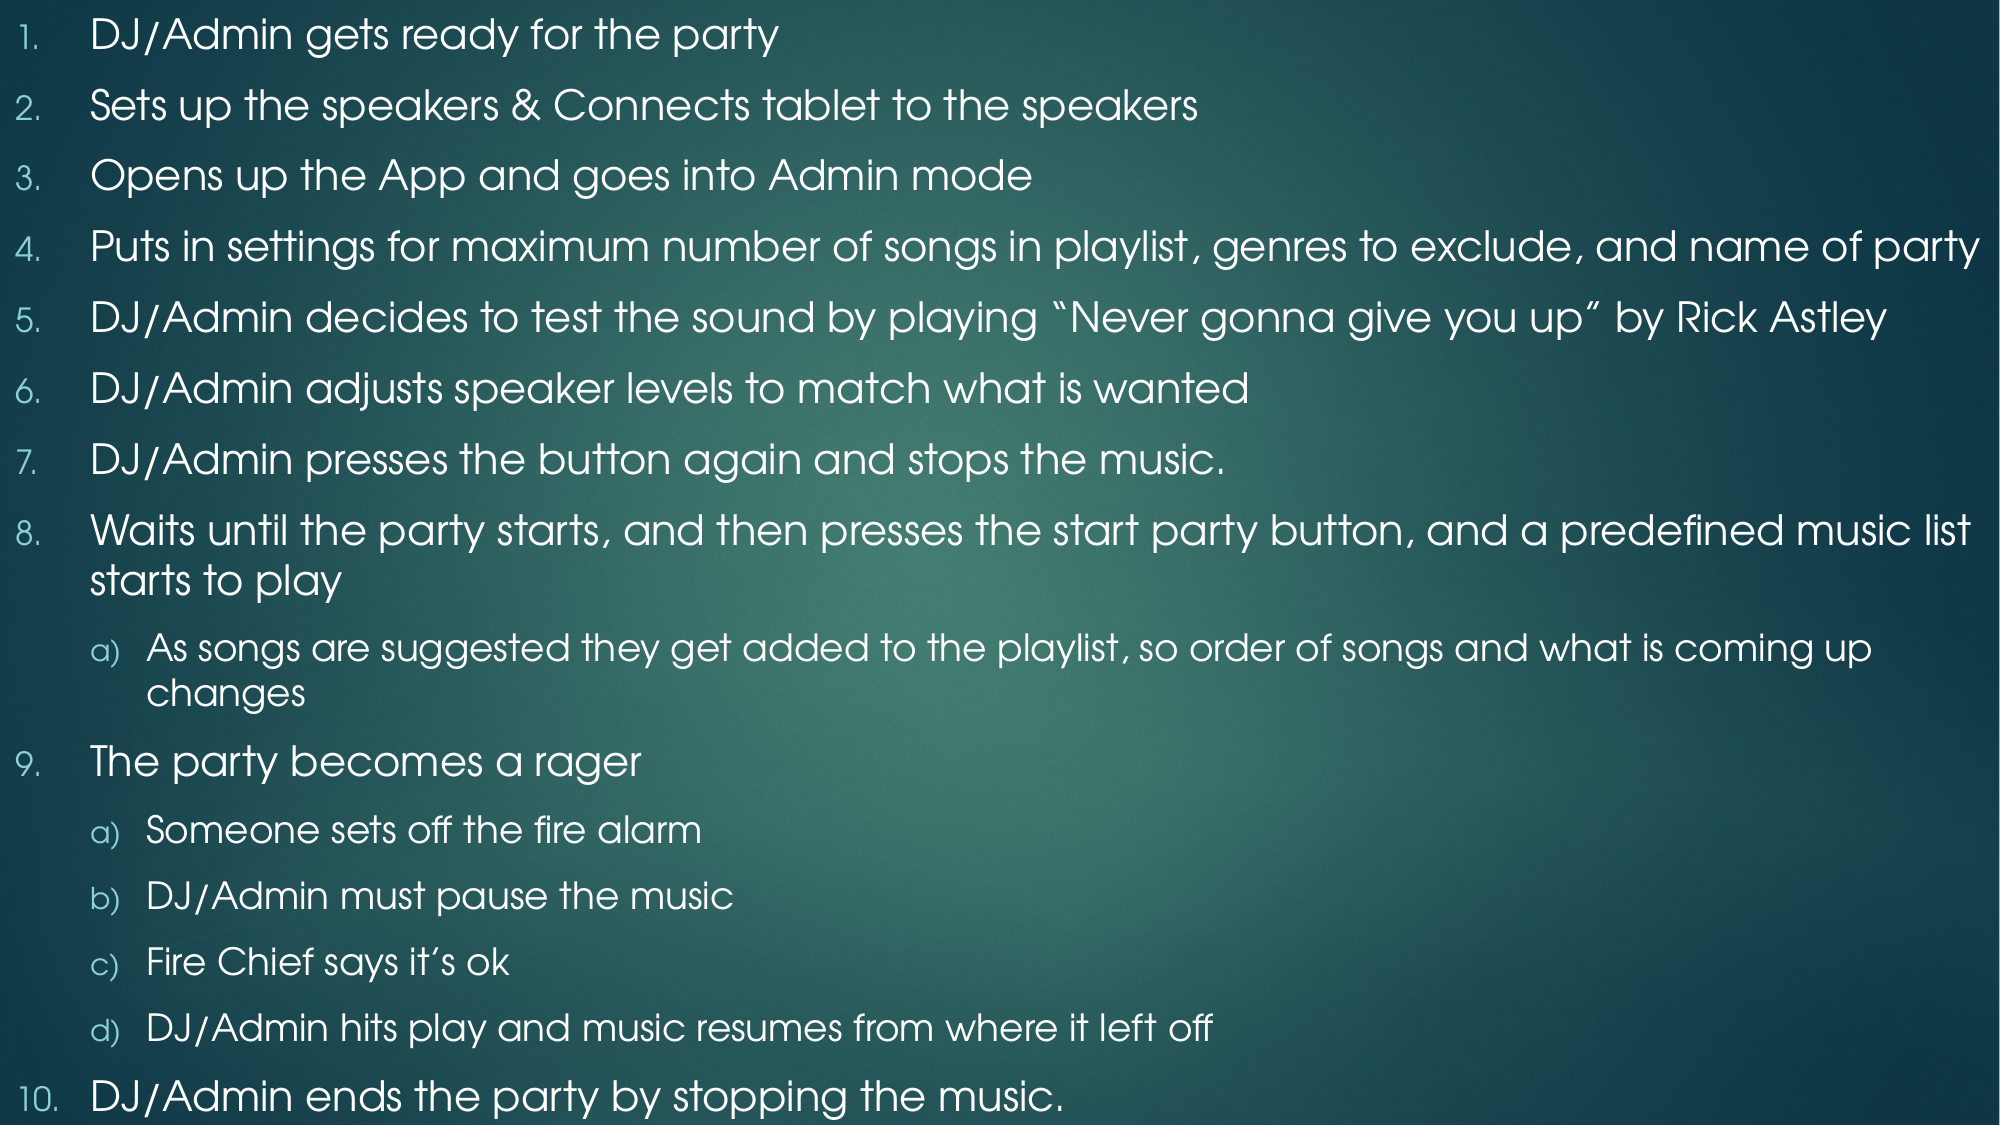

DJ/Admin gets ready for the party
Sets up the speakers & Connects tablet to the speakers
Opens up the App and goes into Admin mode
Puts in settings for maximum number of songs in playlist, genres to exclude, and name of party
DJ/Admin decides to test the sound by playing “Never gonna give you up” by Rick Astley
DJ/Admin adjusts speaker levels to match what is wanted
DJ/Admin presses the button again and stops the music.
Waits until the party starts, and then presses the start party button, and a predefined music list starts to play
As songs are suggested they get added to the playlist, so order of songs and what is coming up changes
The party becomes a rager
Someone sets off the fire alarm
DJ/Admin must pause the music
Fire Chief says it’s ok
DJ/Admin hits play and music resumes from where it left off
DJ/Admin ends the party by stopping the music.